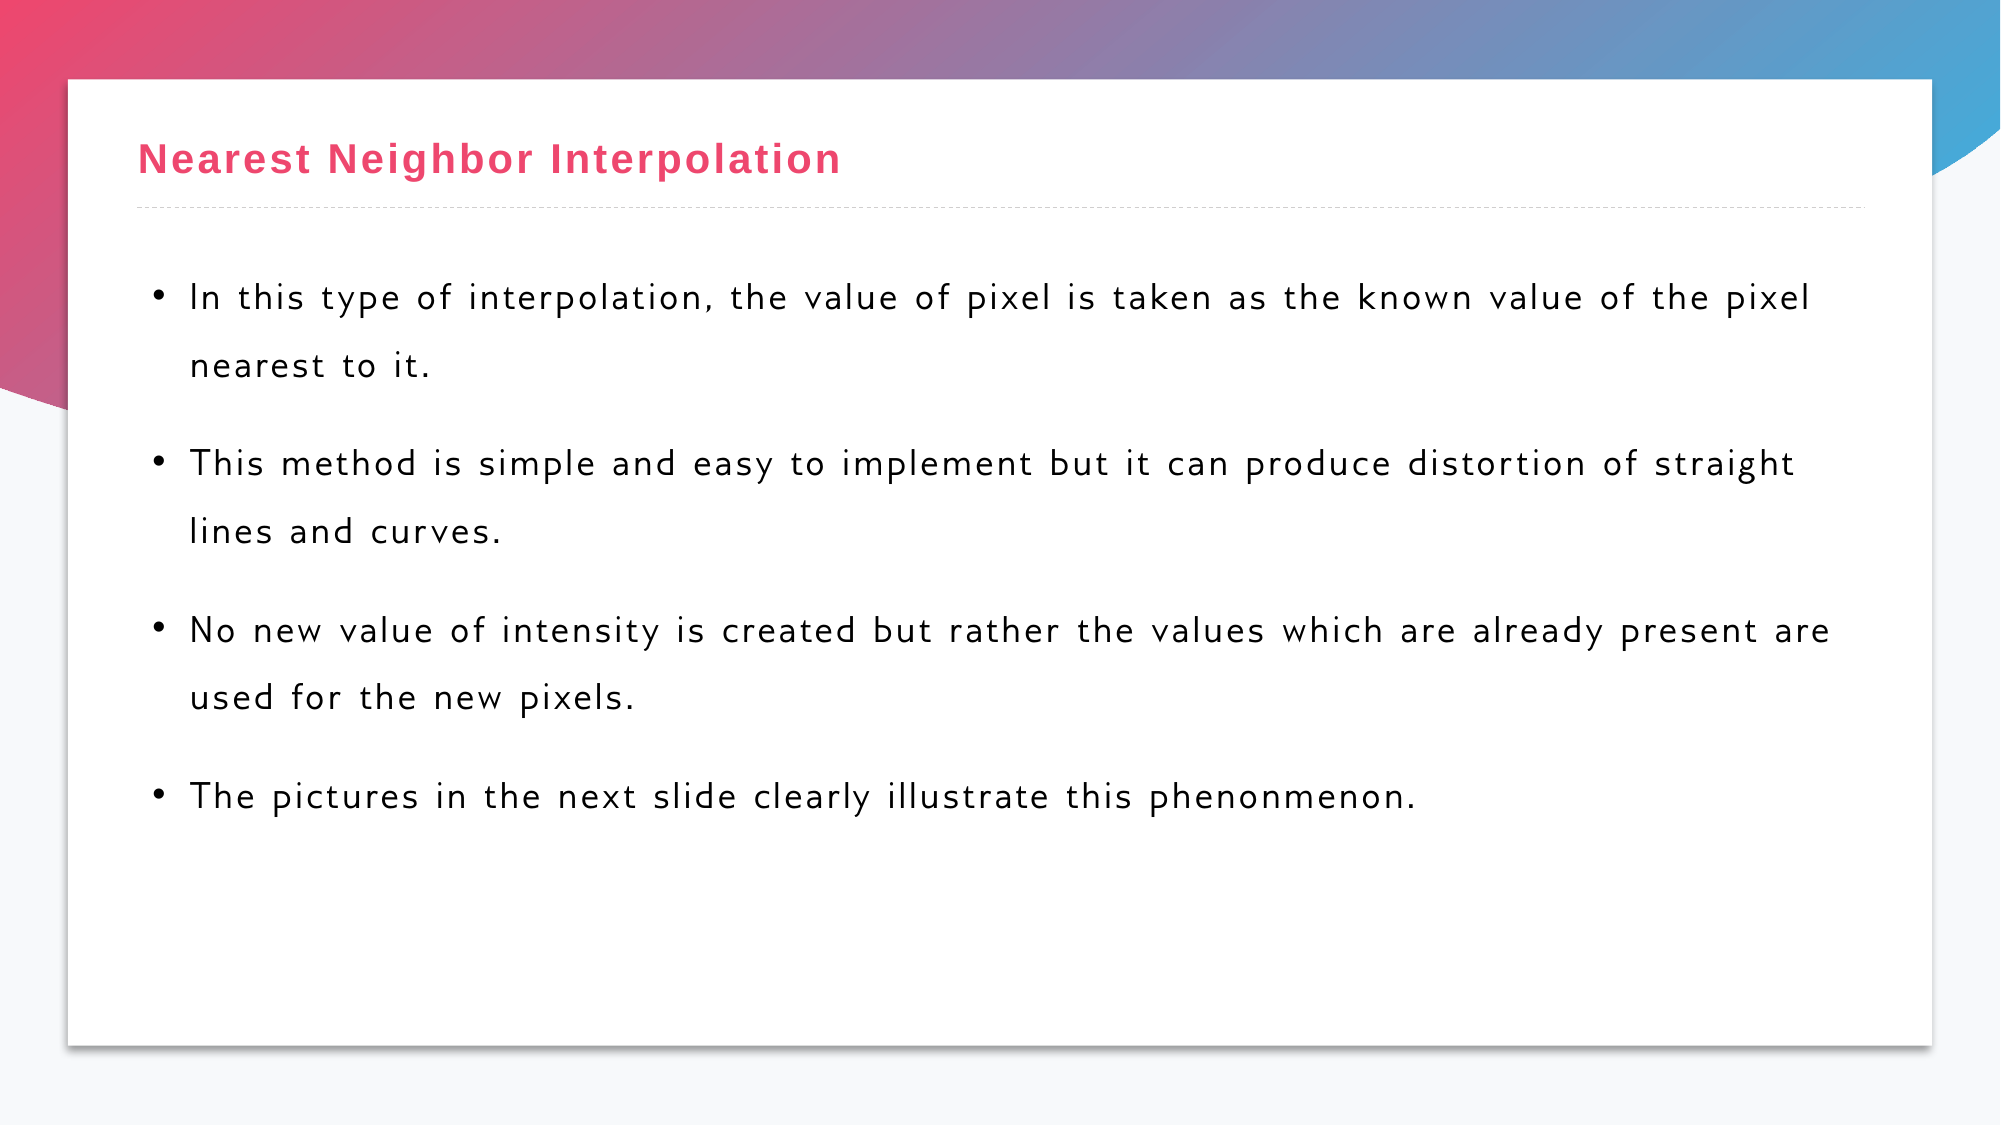

# Nearest Neighbor Interpolation
In this type of interpolation, the value of pixel is taken as the known value of the pixel nearest to it.
This method is simple and easy to implement but it can produce distortion of straight lines and curves.
No new value of intensity is created but rather the values which are already present are used for the new pixels.
The pictures in the next slide clearly illustrate this phenonmenon.